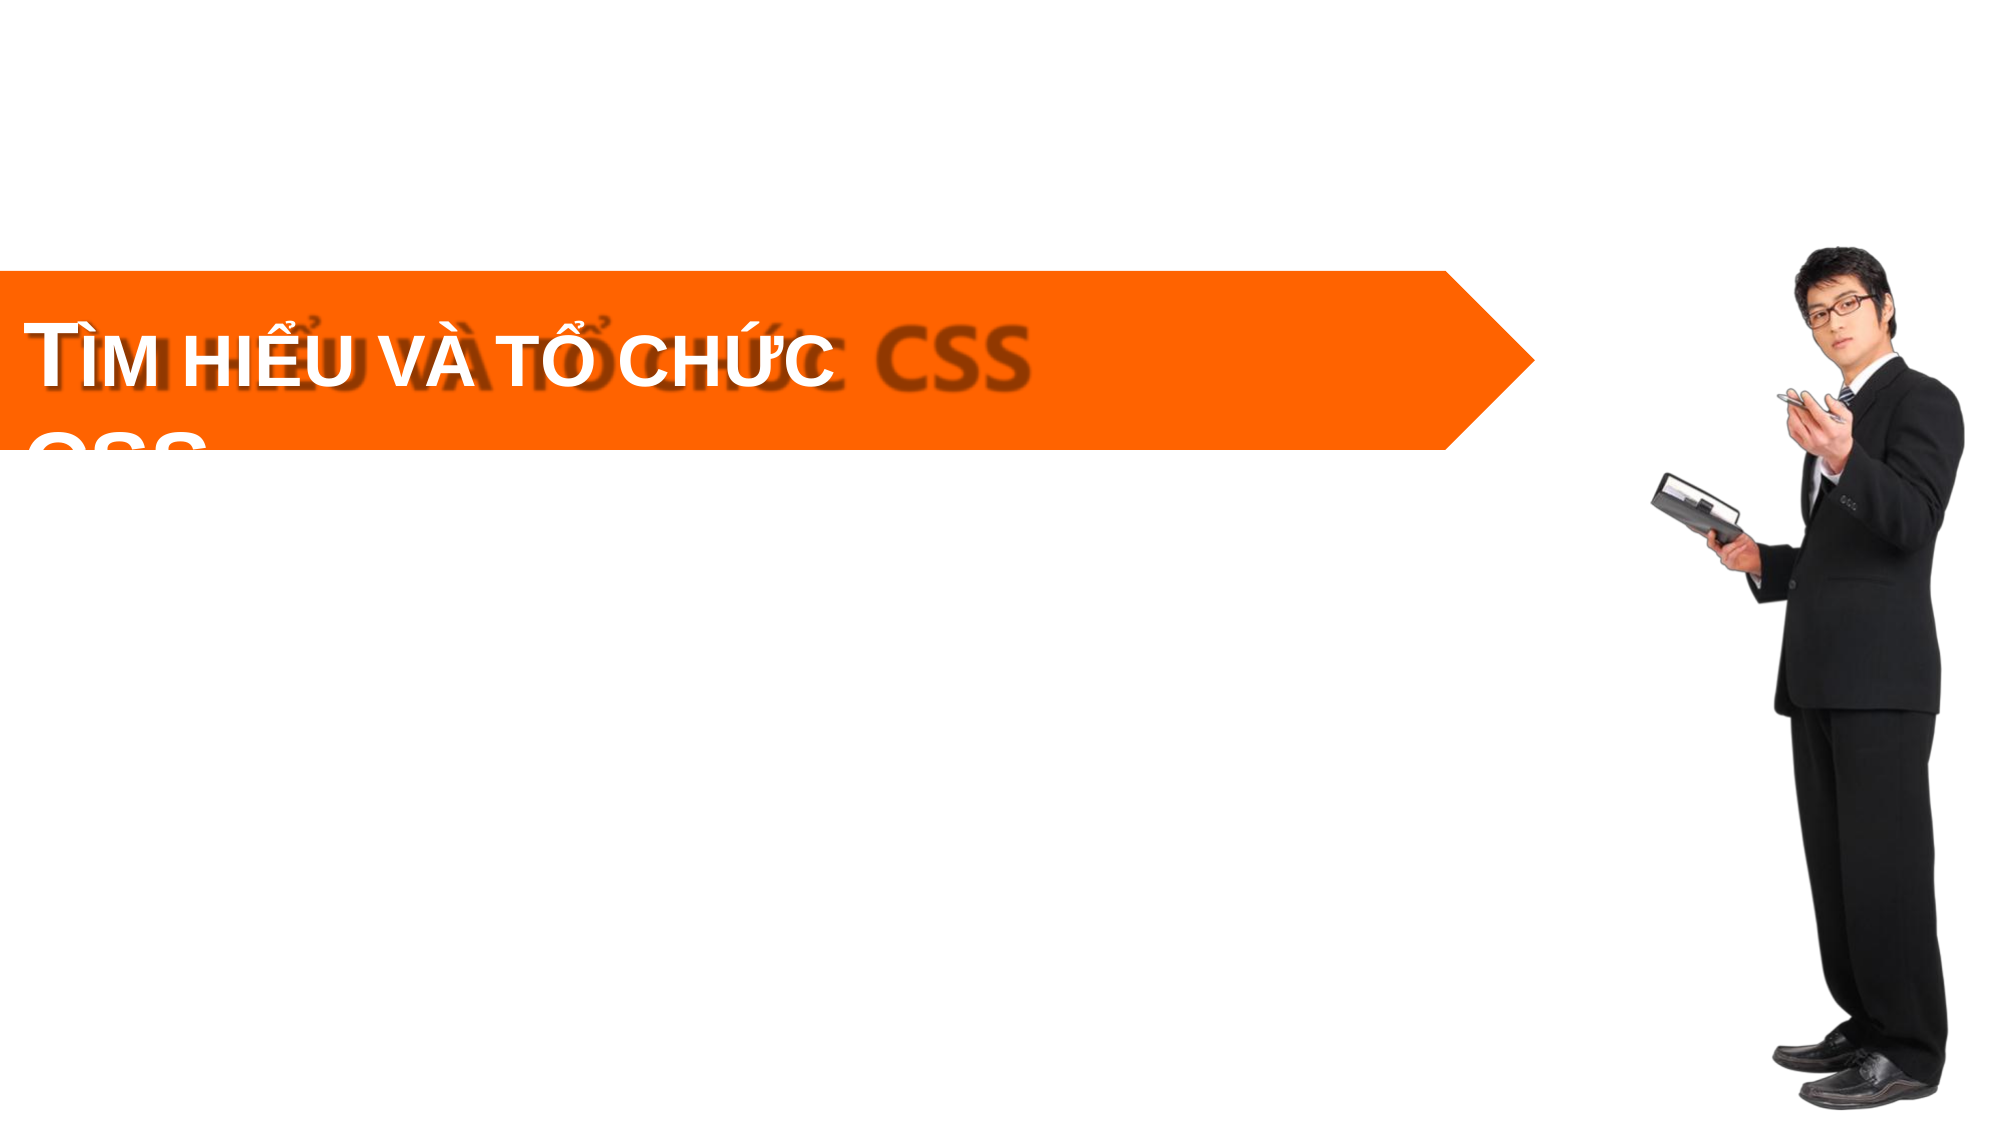

# TÌM HIỂU VÀ TỔ CHỨC  CSS